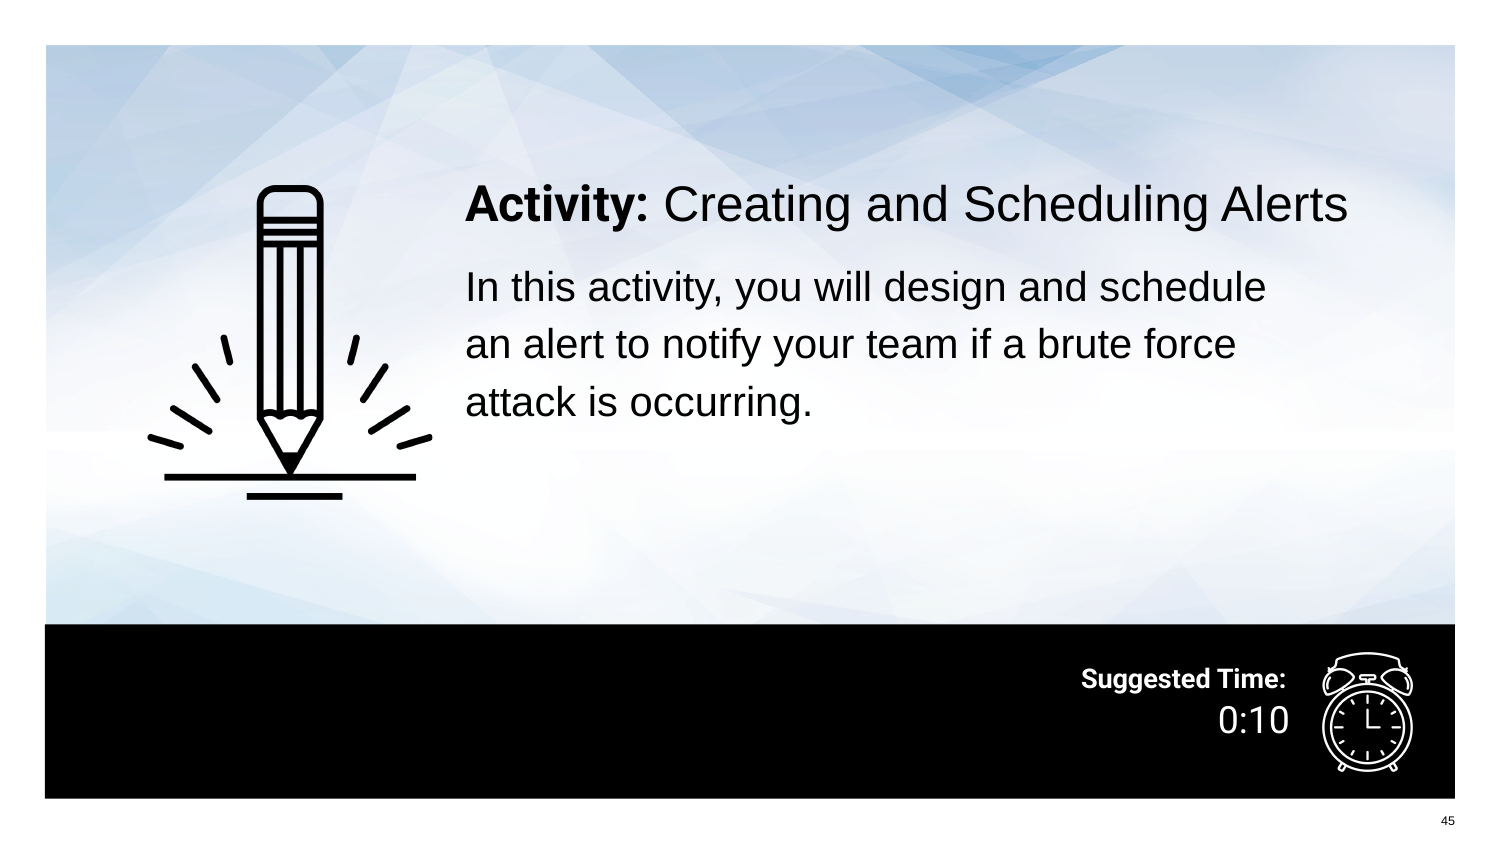

Activity: Creating and Scheduling Alerts
In this activity, you will design and schedule
an alert to notify your team if a brute force
attack is occurring.
# 0:10

45